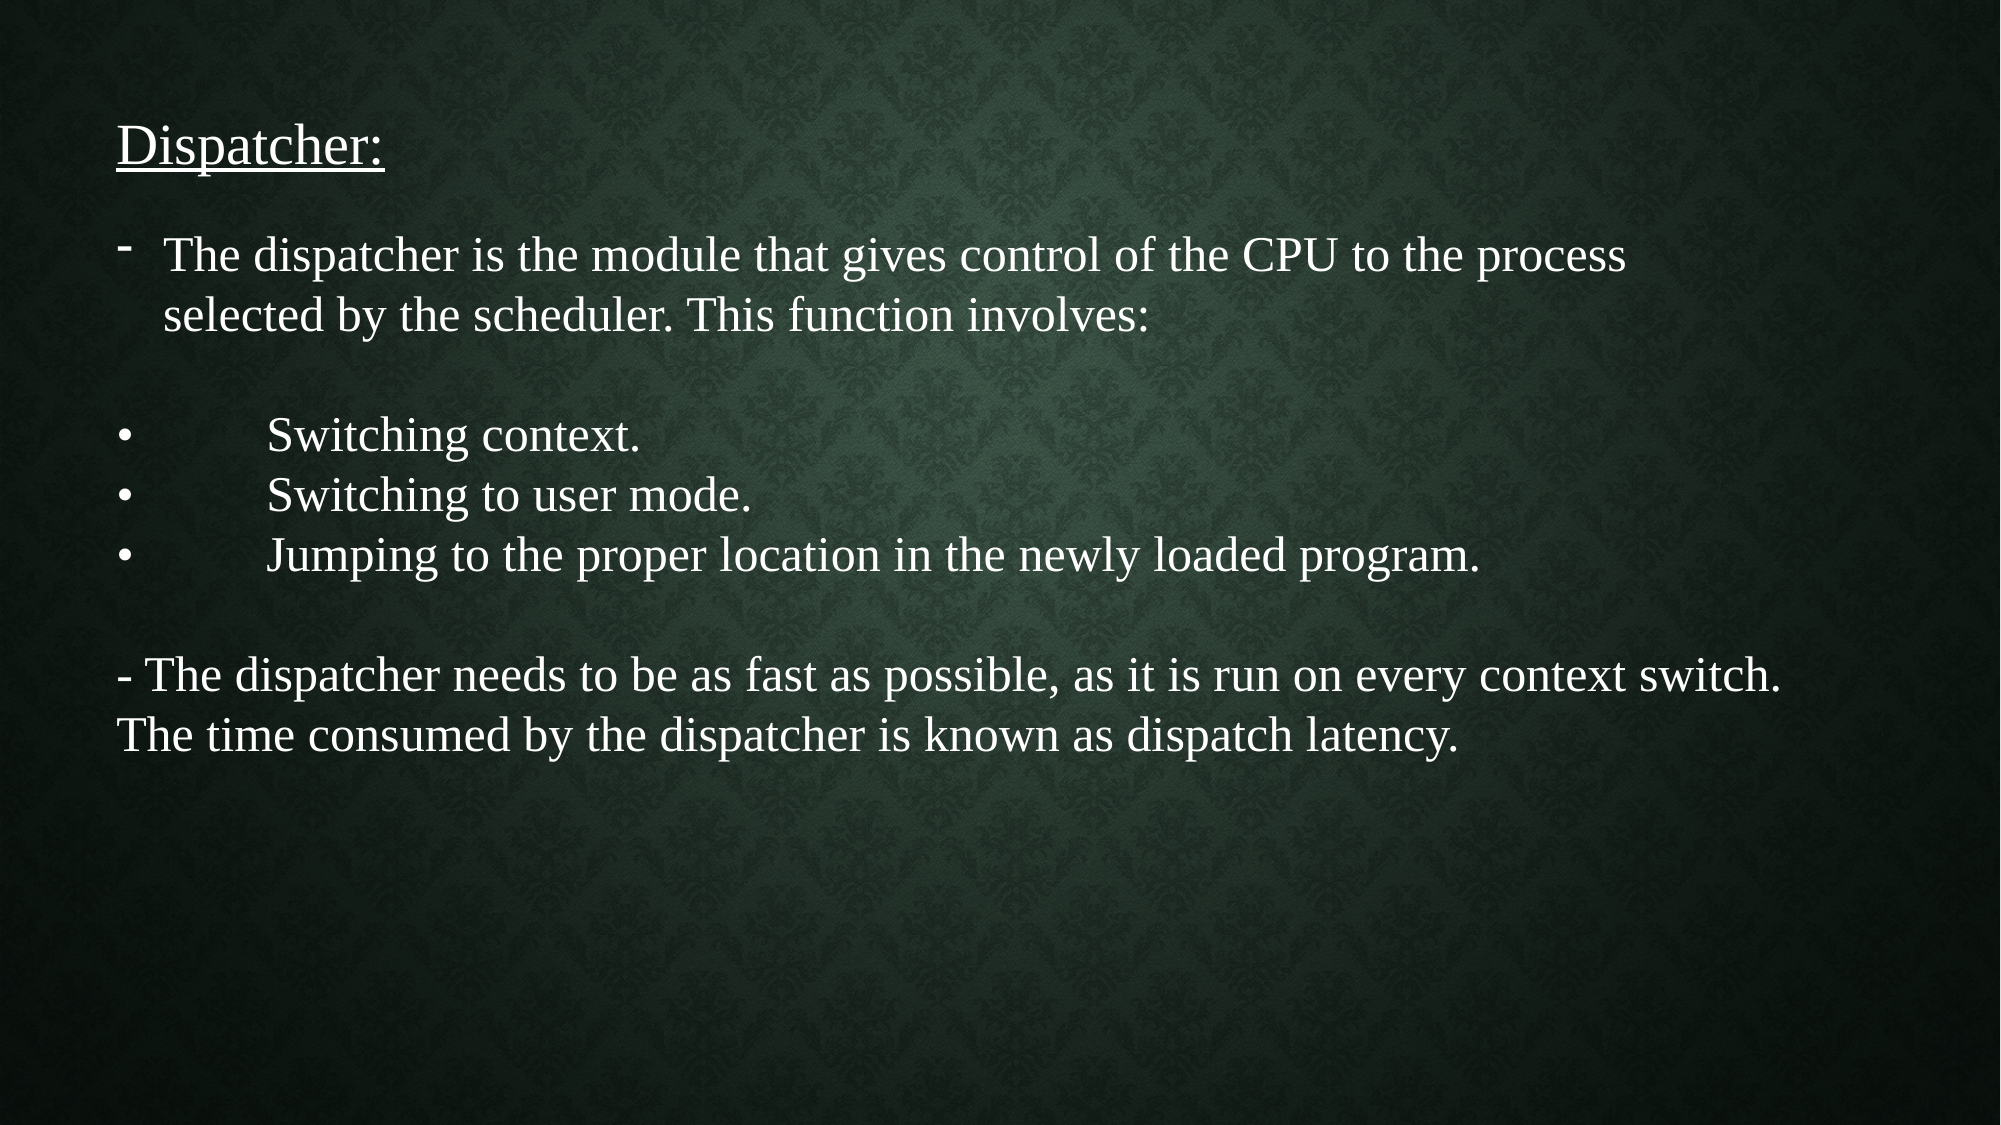

Dispatcher:

The dispatcher is the module that gives control of the CPU to the process selected by the scheduler. This function involves:

•	Switching context.
•	Switching to user mode.
•	Jumping to the proper location in the newly loaded program.

- The dispatcher needs to be as fast as possible, as it is run on every context switch. The time consumed by the dispatcher is known as dispatch latency.